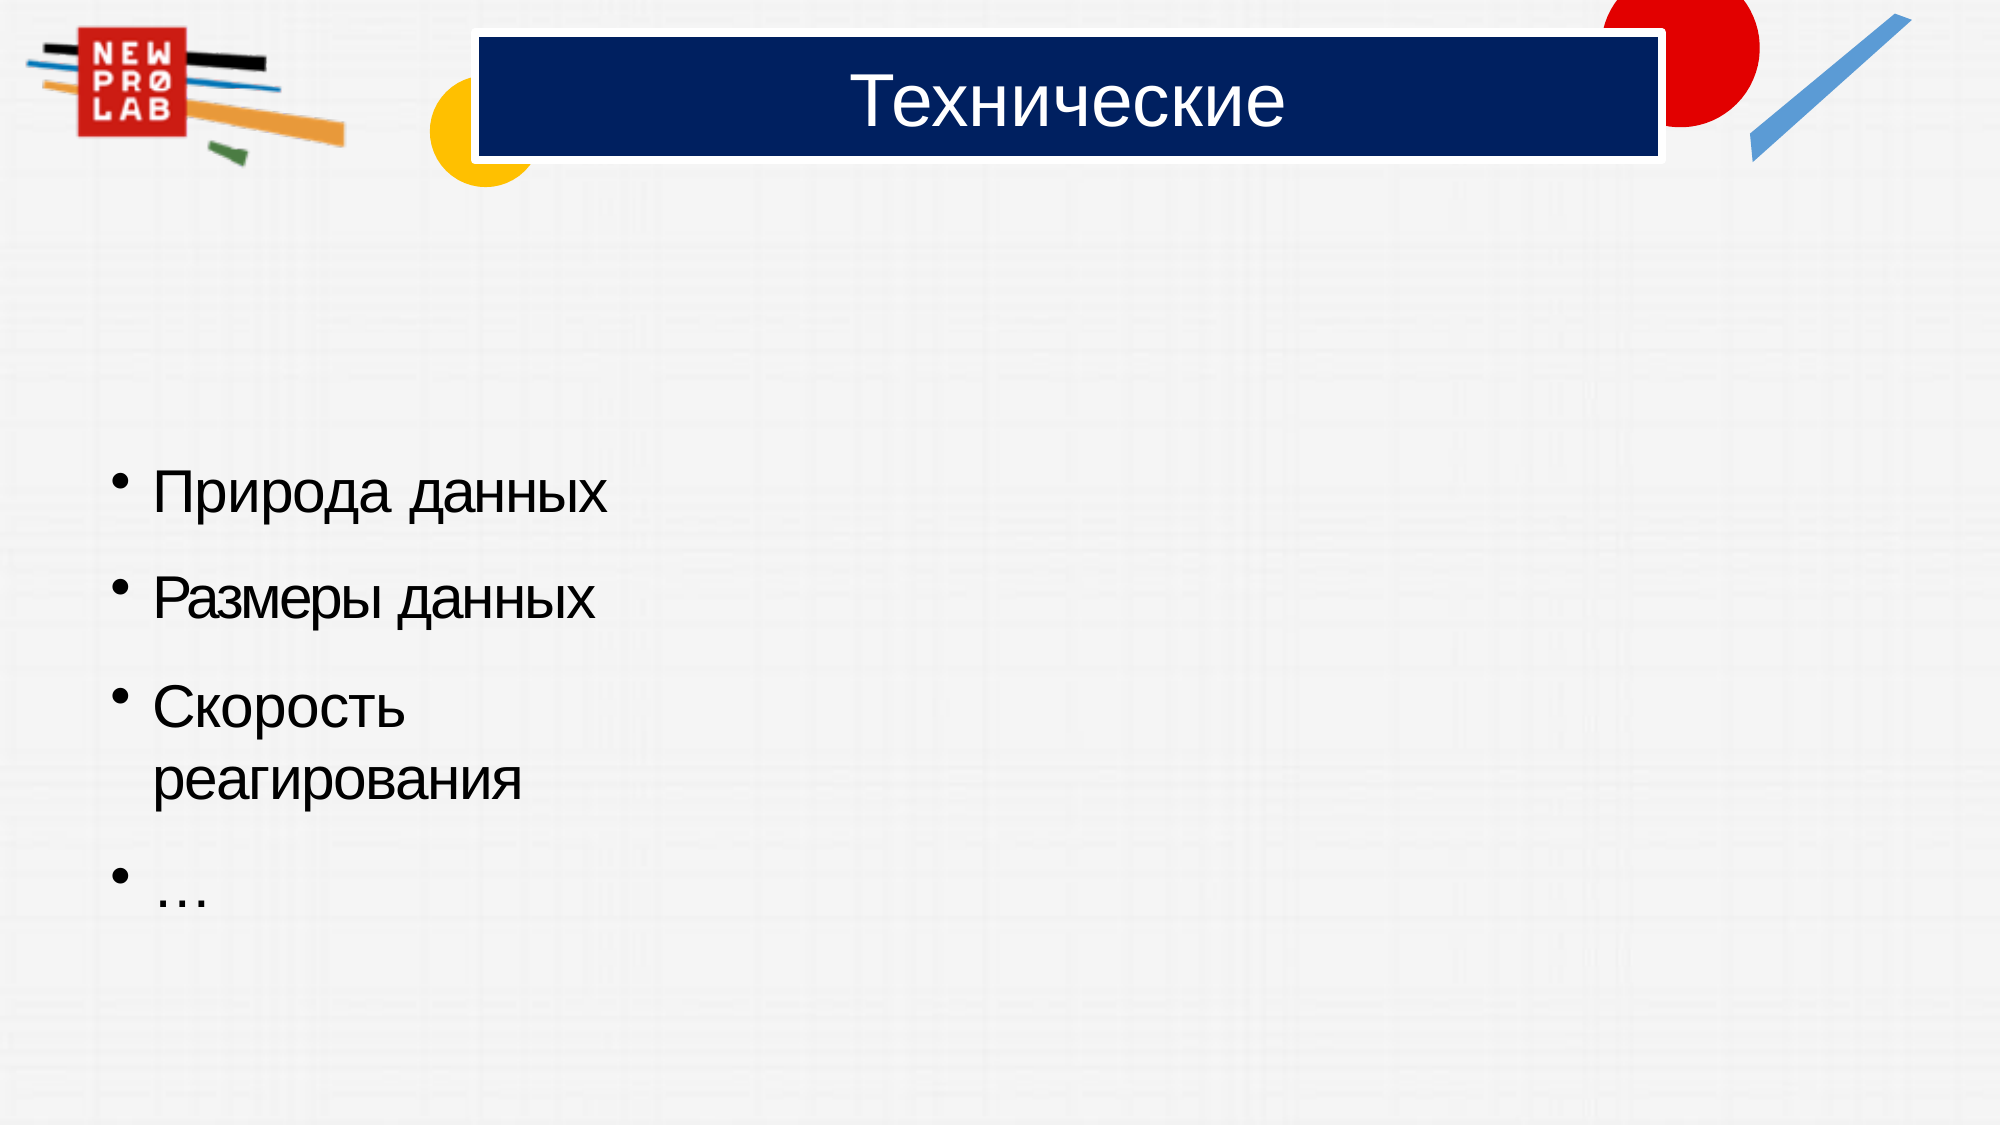

# Технические
Природа данных
Размеры данных
Скорость реагирования
…